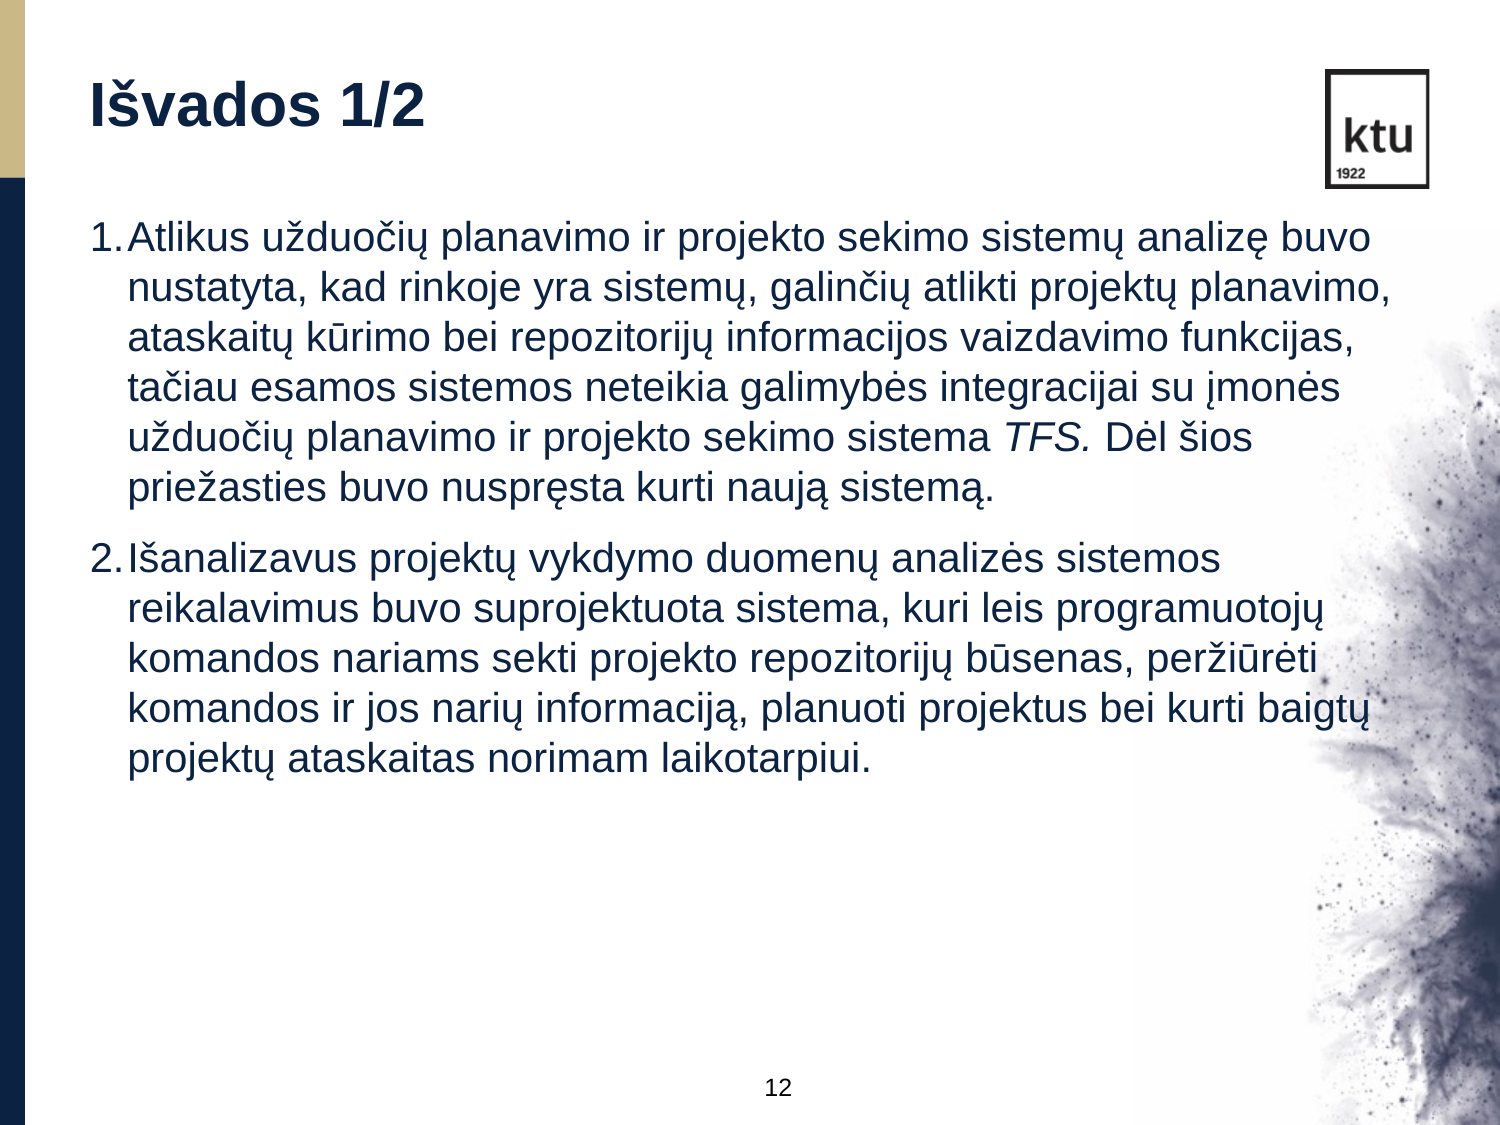

Išvados 1/2
Atlikus užduočių planavimo ir projekto sekimo sistemų analizę buvo nustatyta, kad rinkoje yra sistemų, galinčių atlikti projektų planavimo, ataskaitų kūrimo bei repozitorijų informacijos vaizdavimo funkcijas, tačiau esamos sistemos neteikia galimybės integracijai su įmonės užduočių planavimo ir projekto sekimo sistema TFS. Dėl šios priežasties buvo nuspręsta kurti naują sistemą.
Išanalizavus projektų vykdymo duomenų analizės sistemos reikalavimus buvo suprojektuota sistema, kuri leis programuotojų komandos nariams sekti projekto repozitorijų būsenas, peržiūrėti komandos ir jos narių informaciją, planuoti projektus bei kurti baigtų projektų ataskaitas norimam laikotarpiui.